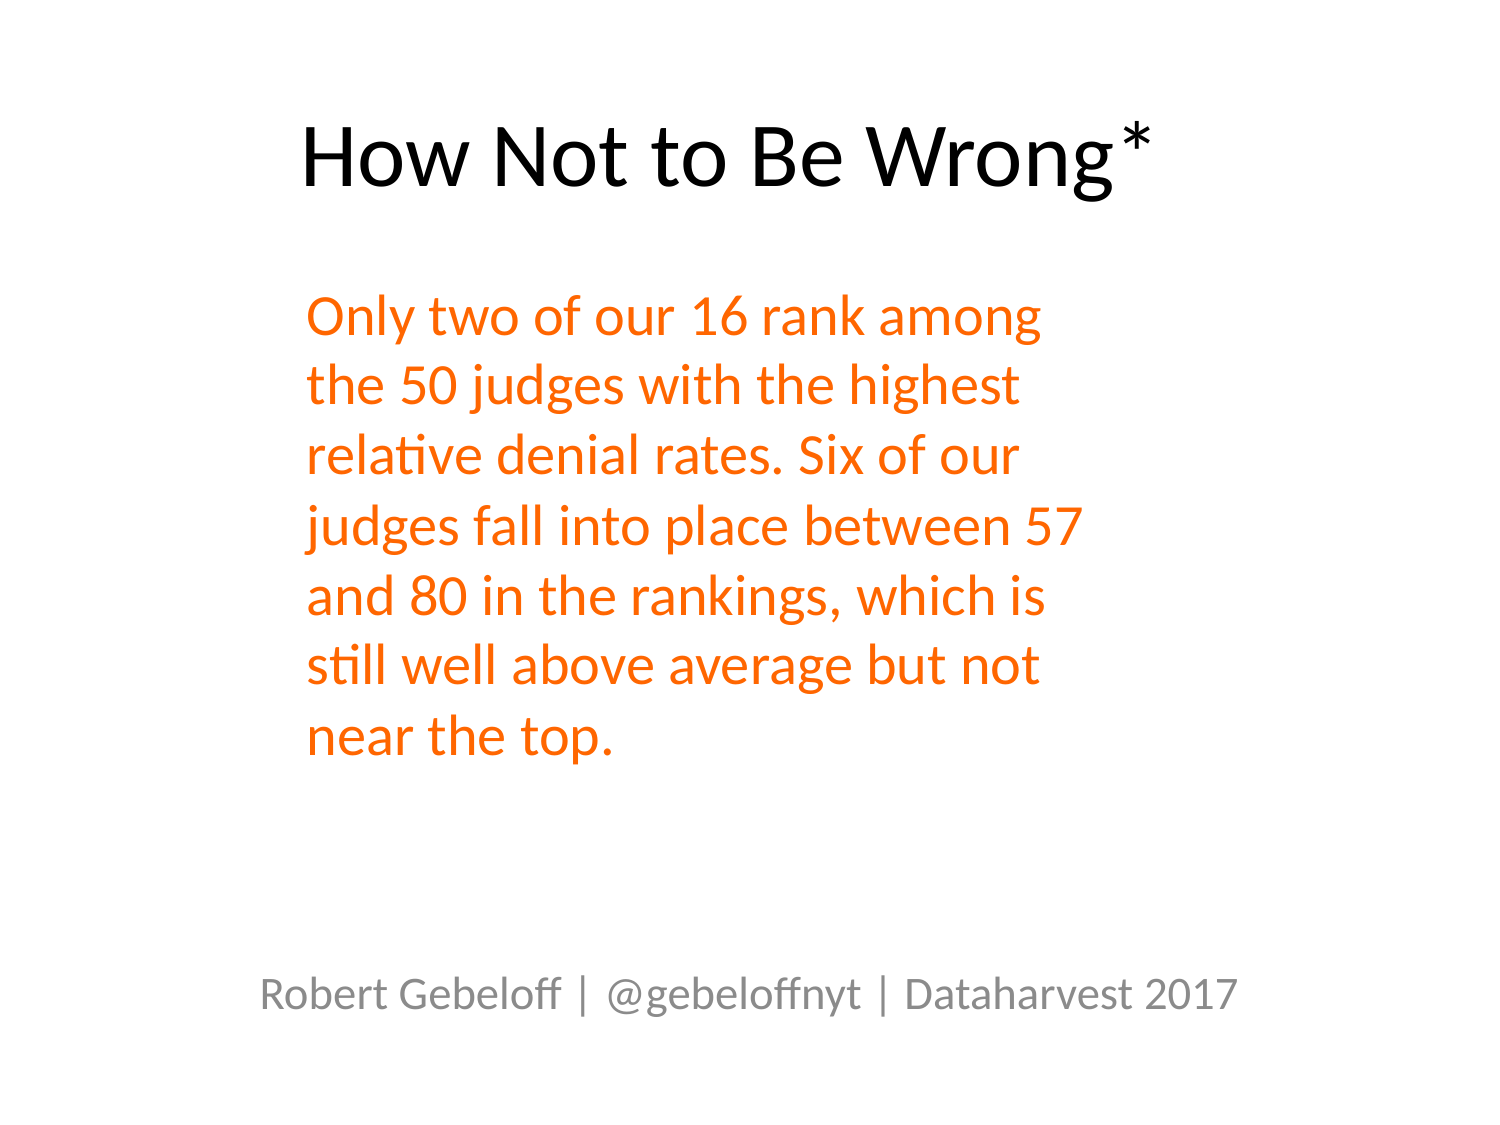

# How Not to Be Wrong*
Only two of our 16 rank among the 50 judges with the highest relative denial rates. Six of our judges fall into place between 57 and 80 in the rankings, which is still well above average but not near the top.
Robert Gebeloff | @gebeloffnyt | Dataharvest 2017